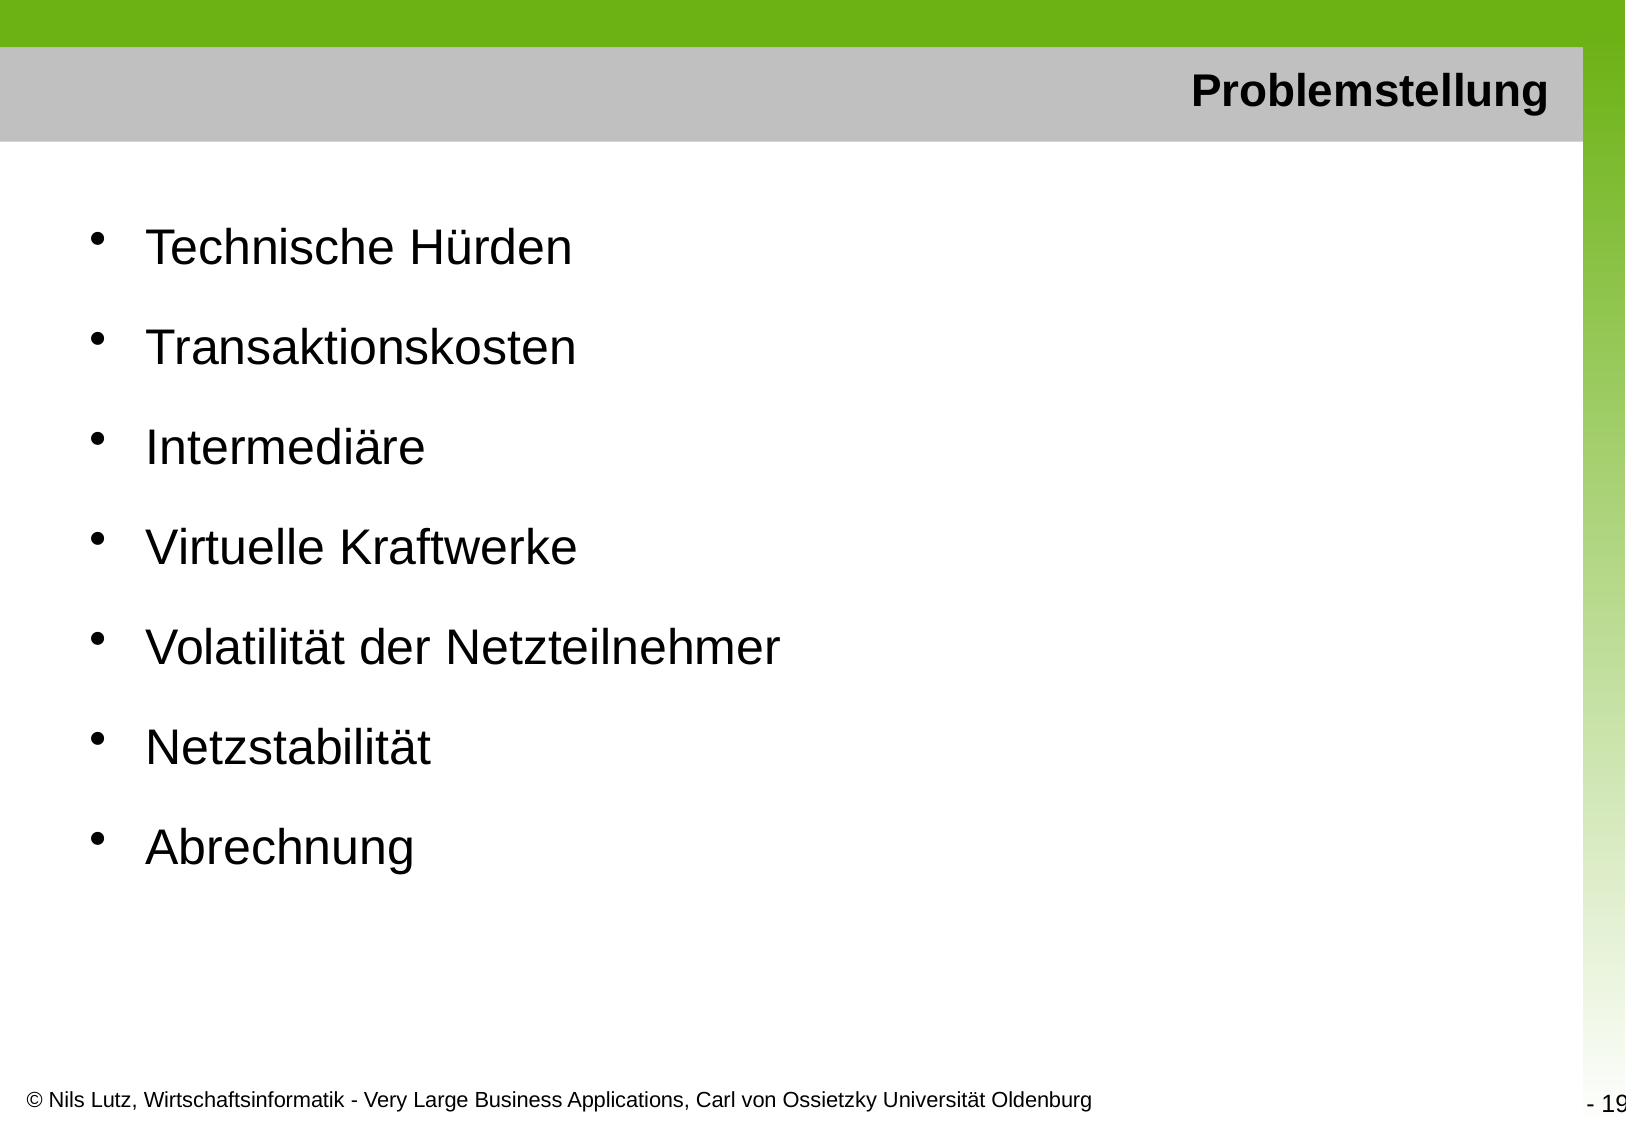

# Problemstellung
Technische Hürden
Transaktionskosten
Intermediäre
Virtuelle Kraftwerke
Volatilität der Netzteilnehmer
Netzstabilität
Abrechnung